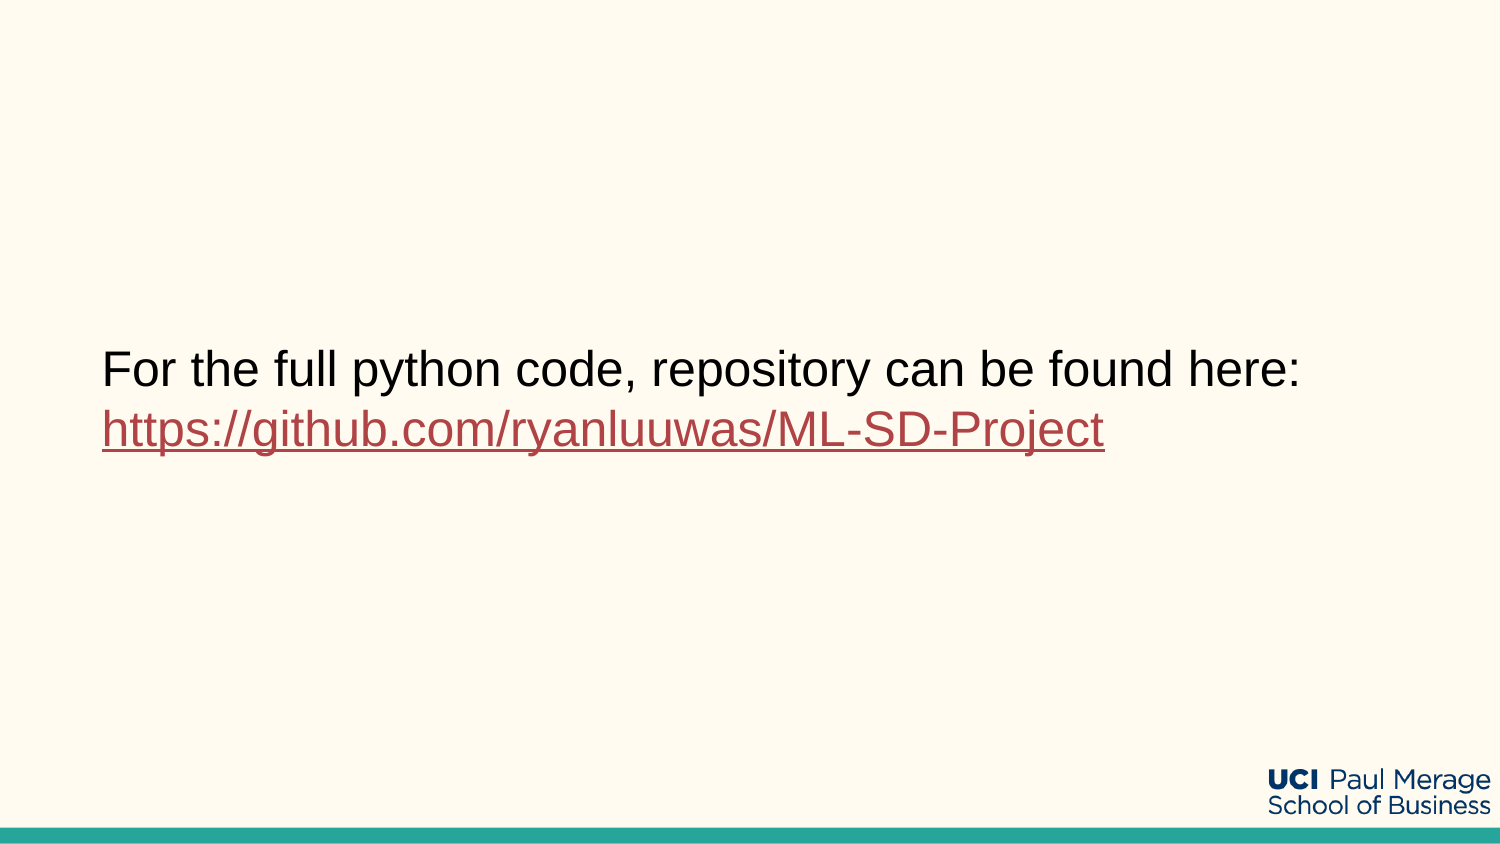

# For the full python code, repository can be found here: https://github.com/ryanluuwas/ML-SD-Project